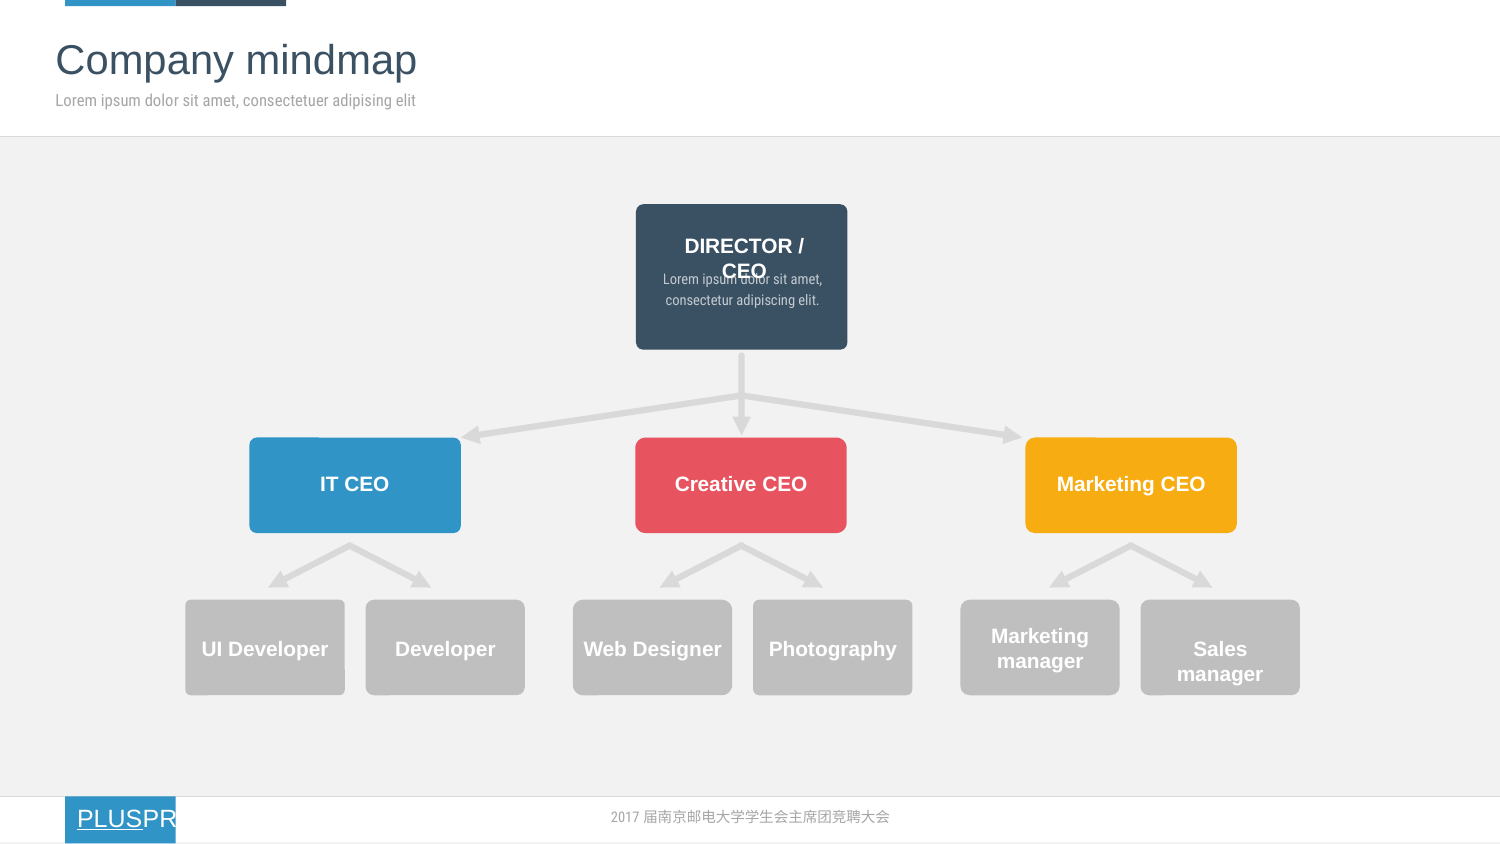

# Company mindmap
Lorem ipsum dolor sit amet, consectetuer adipising elit

DIRECTOR / CEO
Lorem ipsum dolor sit amet, consectetur adipiscing elit.

IT CEO

Creative CEO

Marketing CEO

UI Developer

Developer

Web Designer

Photography

Marketing manager

Sales manager